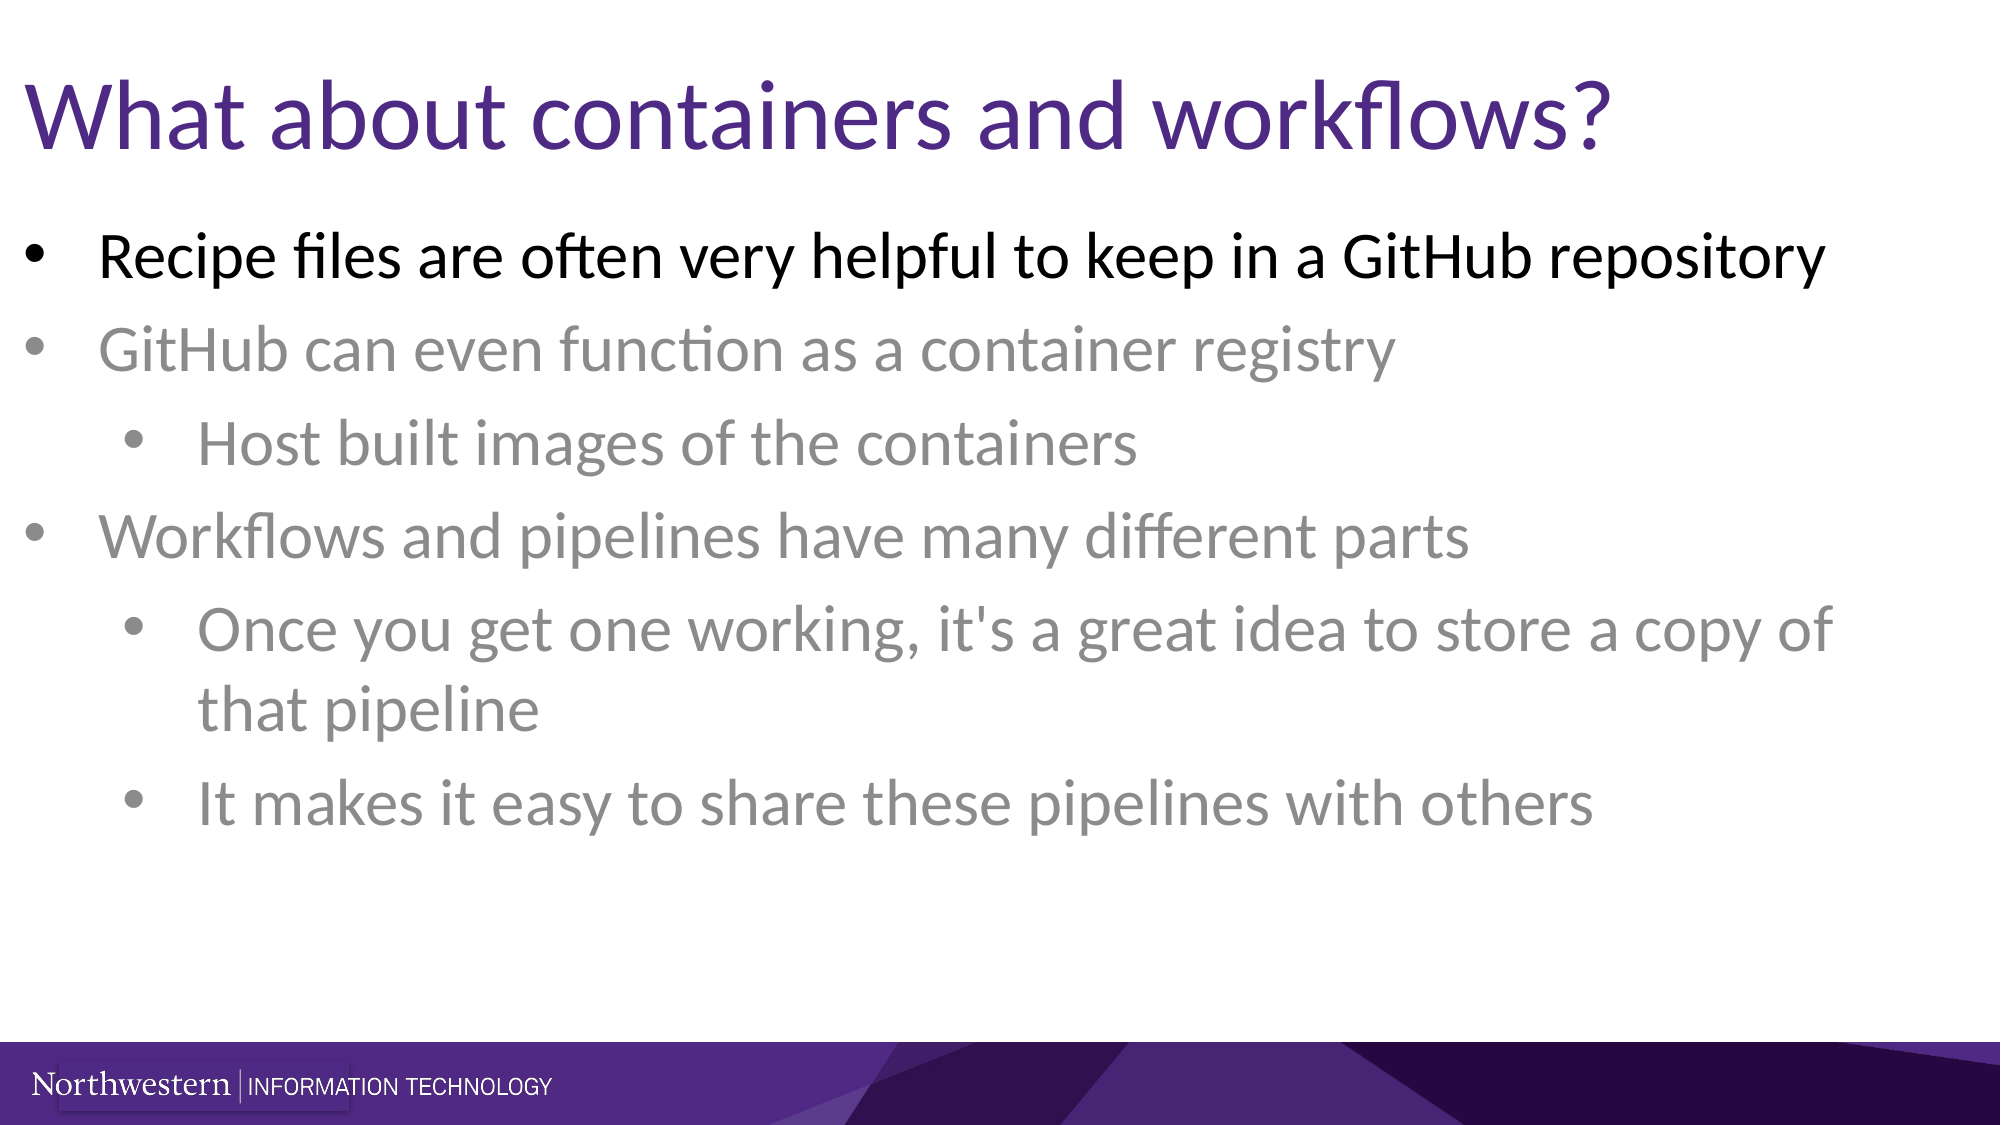

# What about containers and workflows?
Recipe files are often very helpful to keep in a GitHub repository
GitHub can even function as a container registry
Host built images of the containers
Workflows and pipelines have many different parts
Once you get one working, it's a great idea to store a copy of that pipeline
It makes it easy to share these pipelines with others